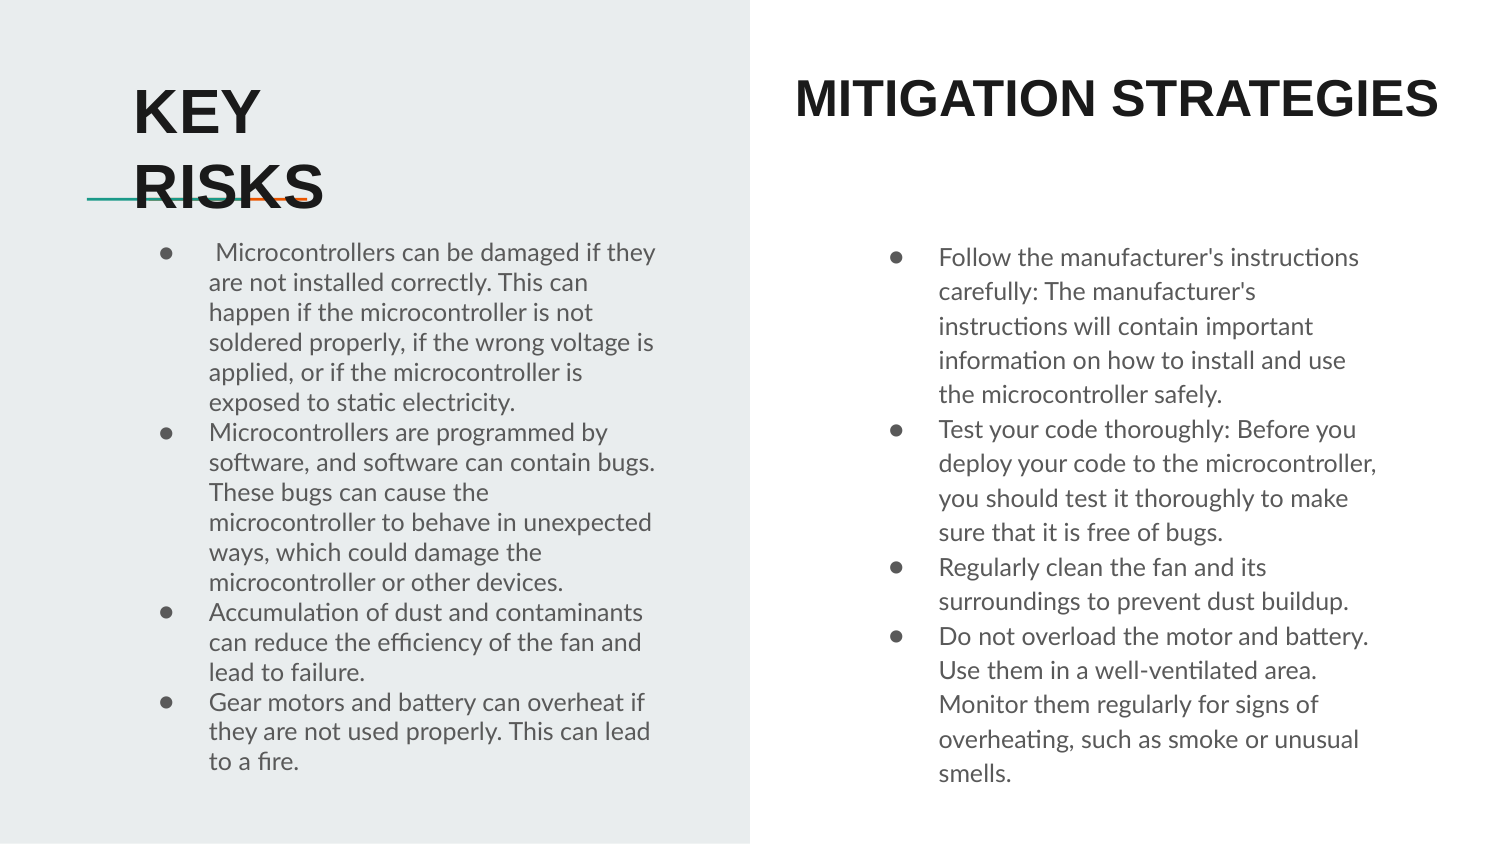

MITIGATION STRATEGIES
# KEY RISKS
 Microcontrollers can be damaged if they are not installed correctly. This can happen if the microcontroller is not soldered properly, if the wrong voltage is applied, or if the microcontroller is exposed to static electricity.
Microcontrollers are programmed by software, and software can contain bugs. These bugs can cause the microcontroller to behave in unexpected ways, which could damage the microcontroller or other devices.
Accumulation of dust and contaminants can reduce the efficiency of the fan and lead to failure.
Gear motors and battery can overheat if they are not used properly. This can lead to a fire.
Follow the manufacturer's instructions carefully: The manufacturer's instructions will contain important information on how to install and use the microcontroller safely.
Test your code thoroughly: Before you deploy your code to the microcontroller, you should test it thoroughly to make sure that it is free of bugs.
Regularly clean the fan and its surroundings to prevent dust buildup.
Do not overload the motor and battery. Use them in a well-ventilated area. Monitor them regularly for signs of overheating, such as smoke or unusual smells.